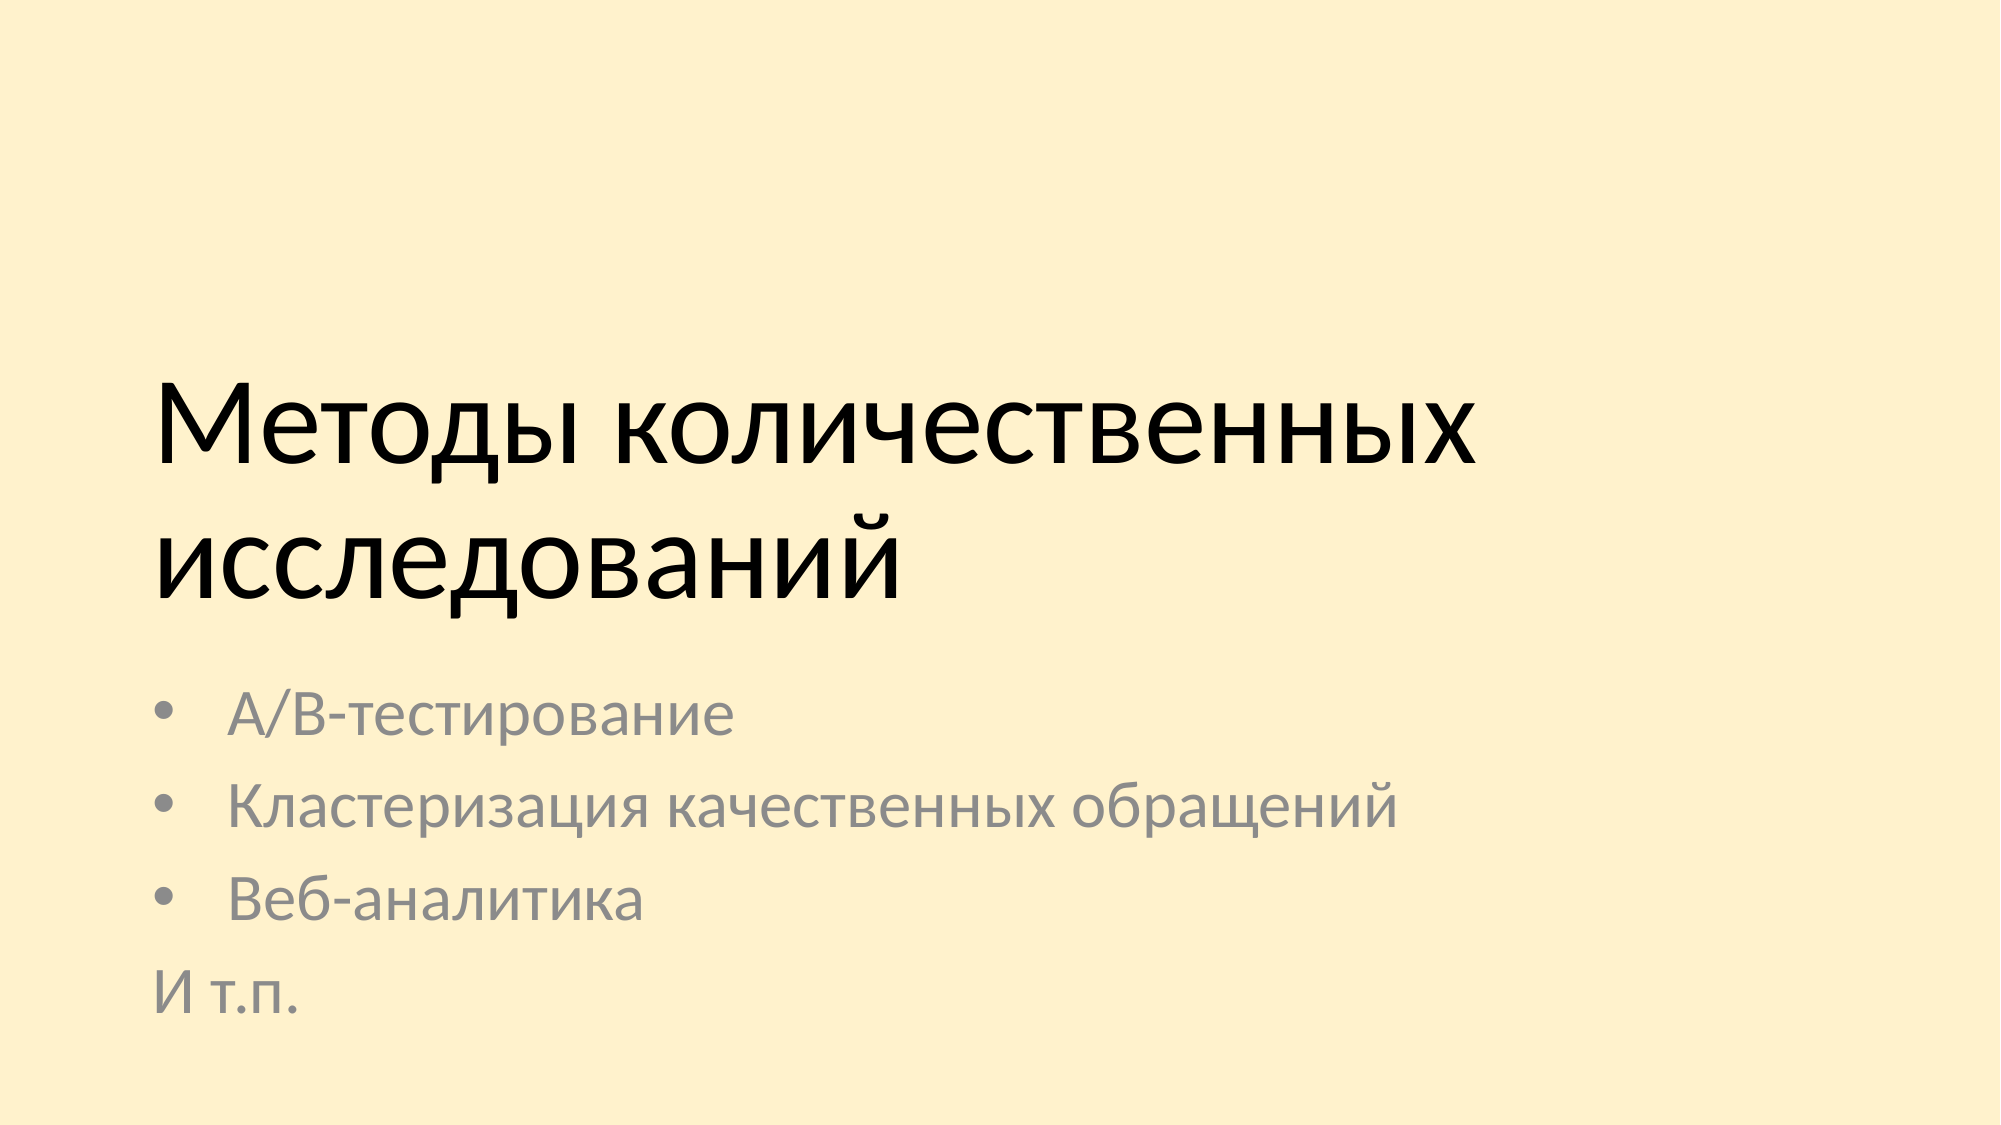

# Методы количественных исследований
A/B-тестирование
Кластеризация качественных обращений
Веб-аналитика
И т.п.